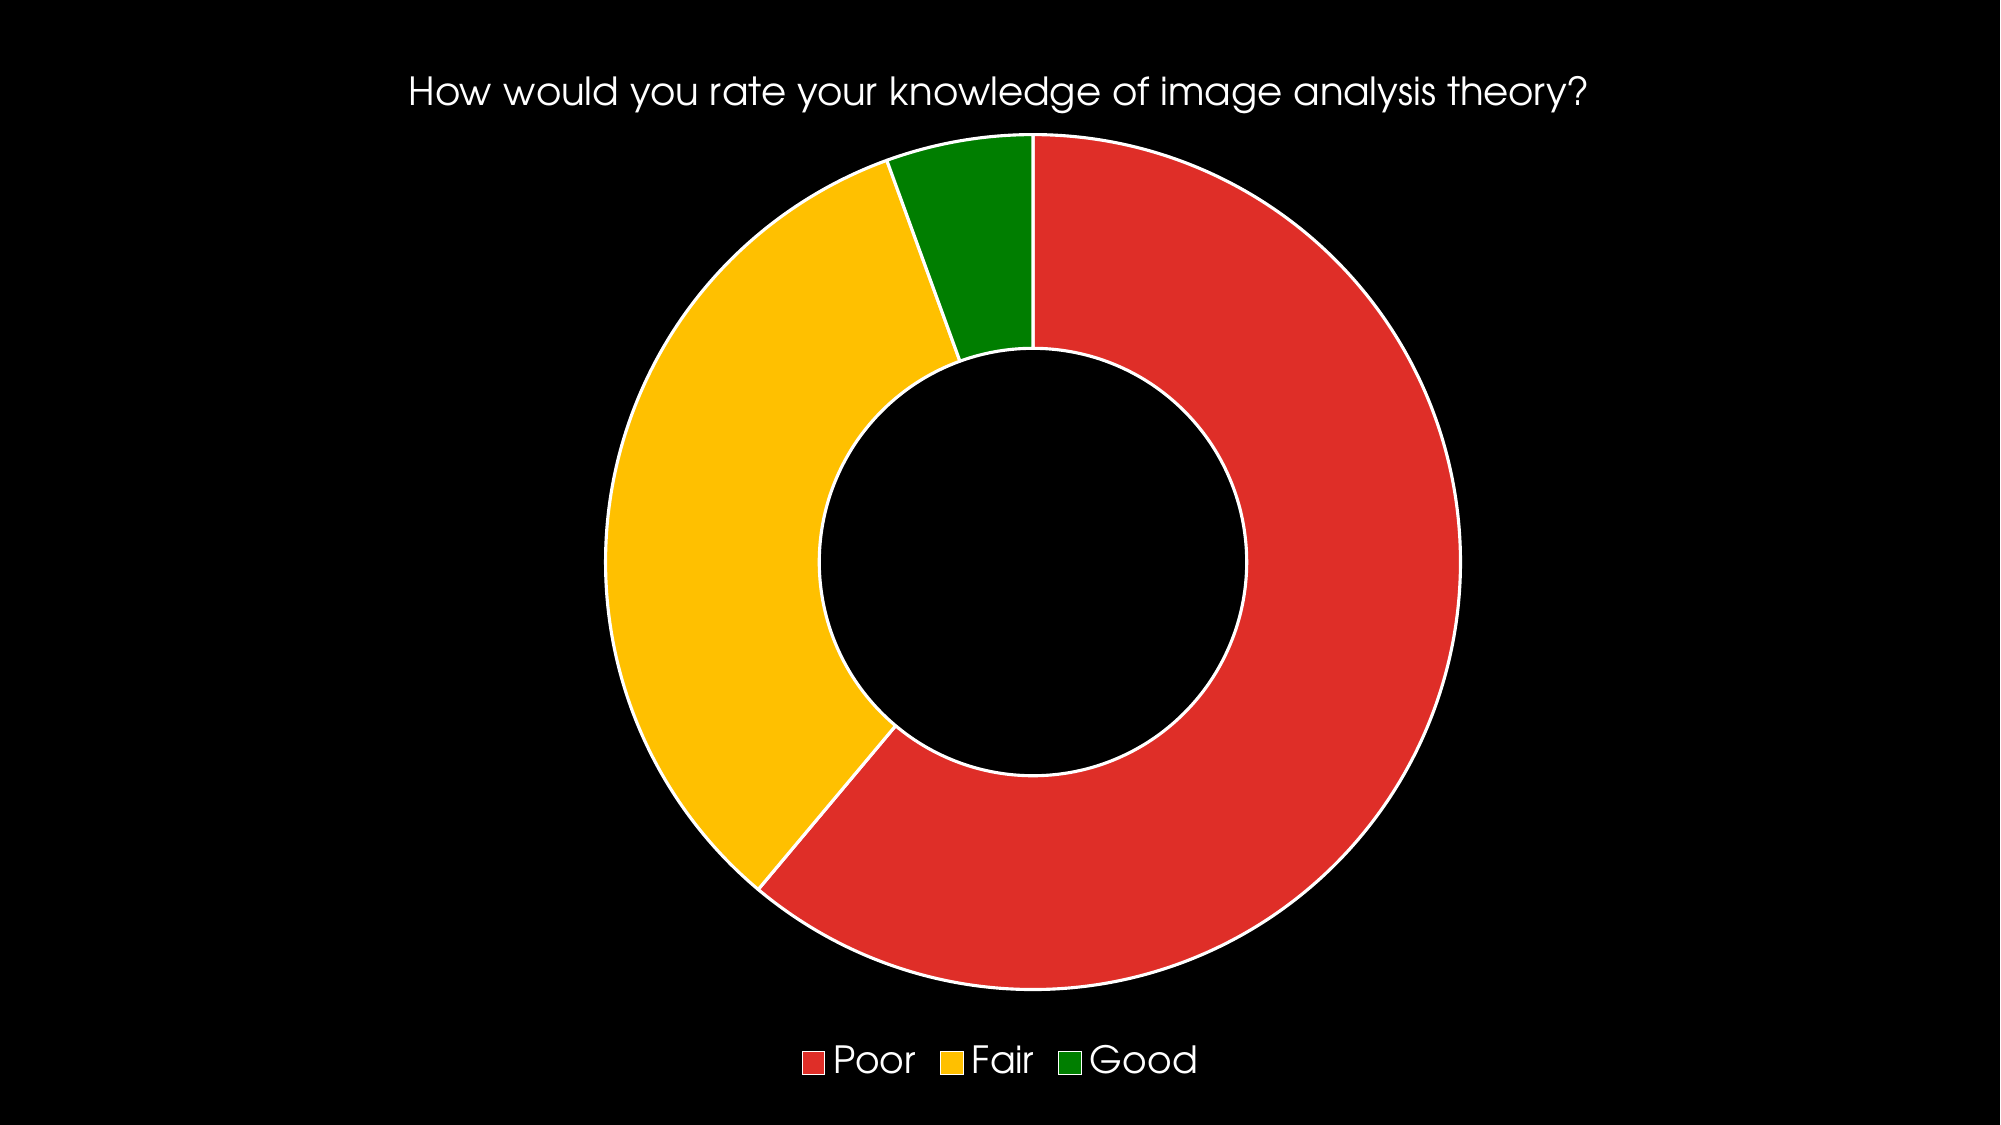

### Chart:

| Category | How would you rate your knowledge of image analysis theory? |
|---|---|
| Poor | 11.0 |
| Fair | 6.0 |
| Good | 1.0 |